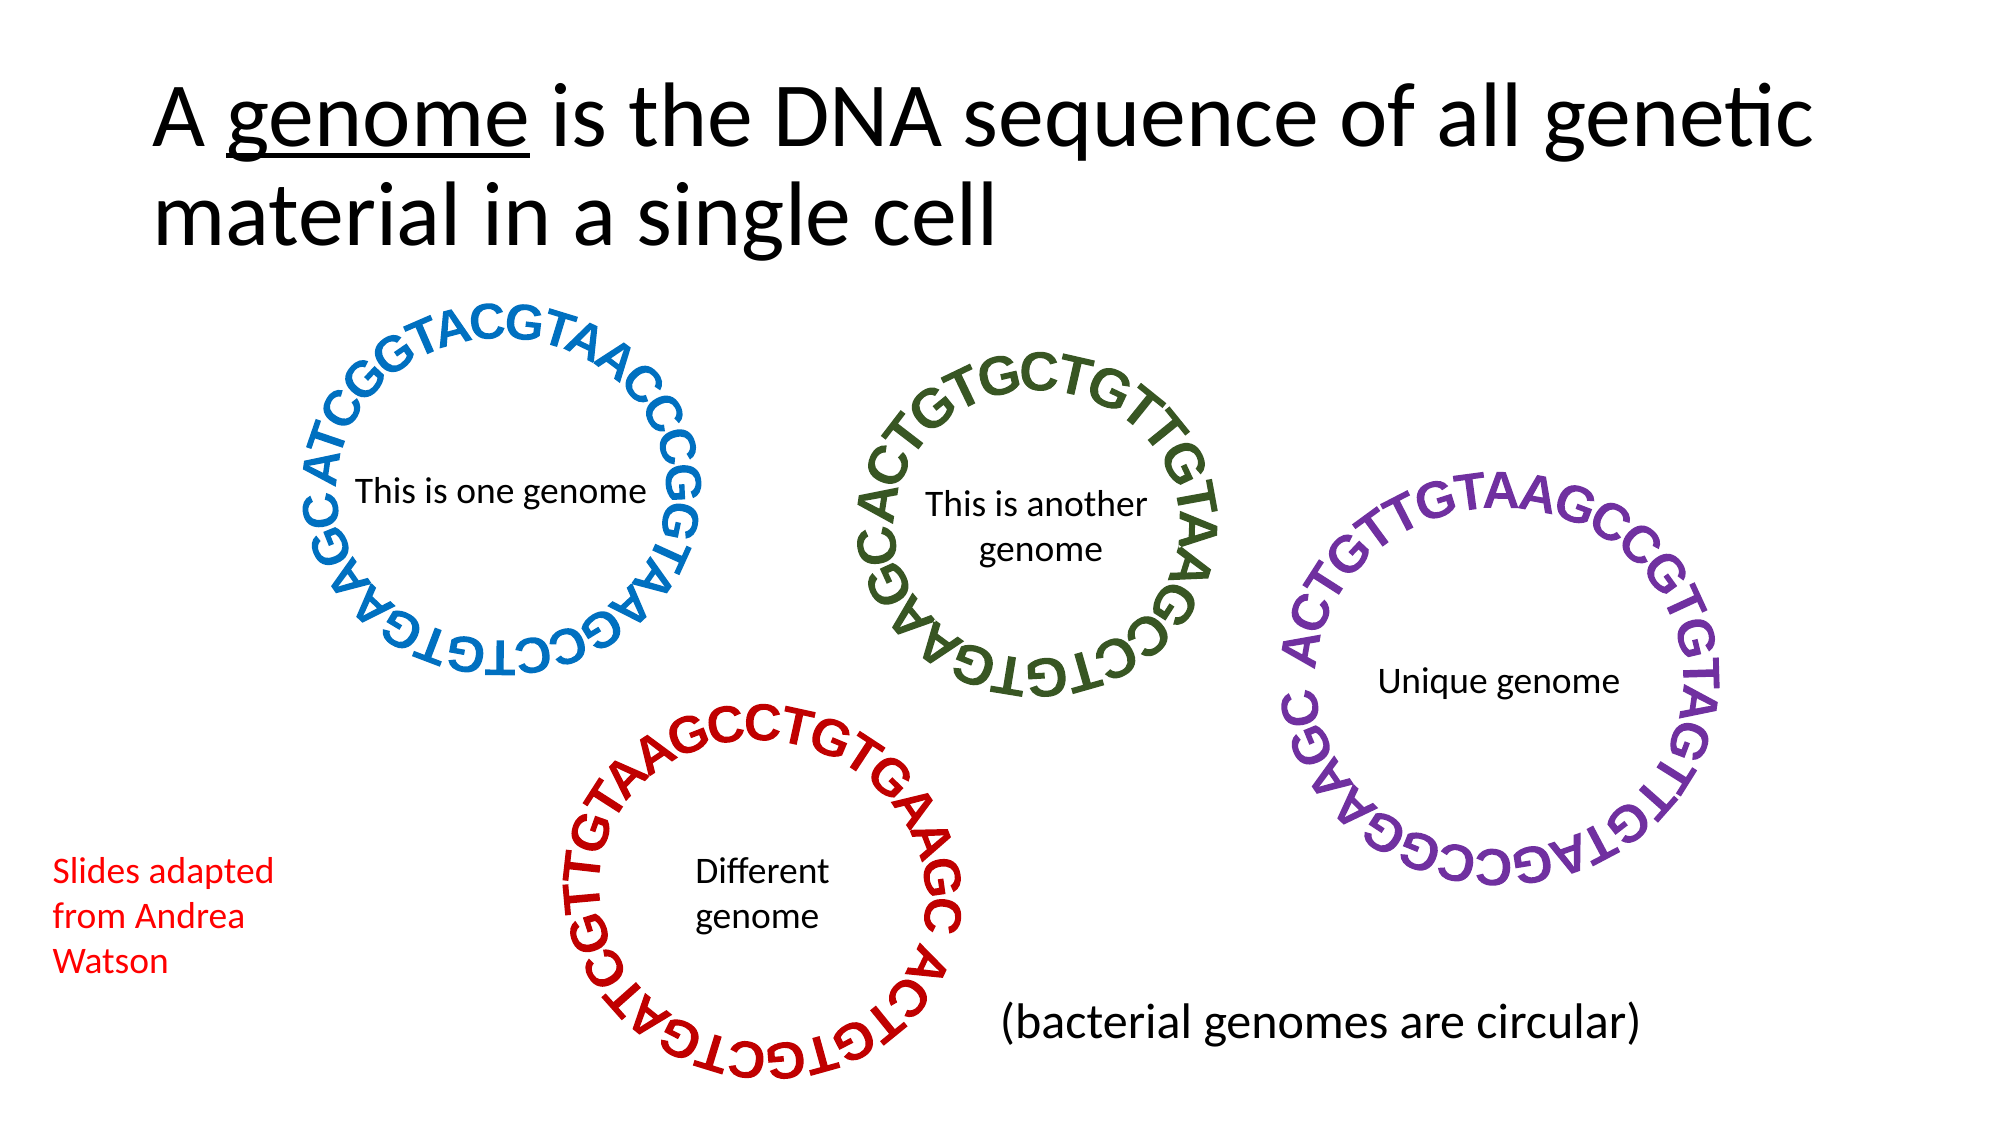

# A genome is the DNA sequence of all genetic material in a single cell
ATCGGTACGTAACCCGGTAAGCCTGTGAAGC
ACTGTGCTGTTGTAAGCCTGTGAAGC
This is one genome
This is another
 genome
ACTGTTGTAAGCCGTGTAGTTGTAGCCGGAAGC
Unique genome
ACTGTGCTGATCGTTGTAAGCCTGTGAAGC
Slides adapted from Andrea Watson
Different
genome
(bacterial genomes are circular)